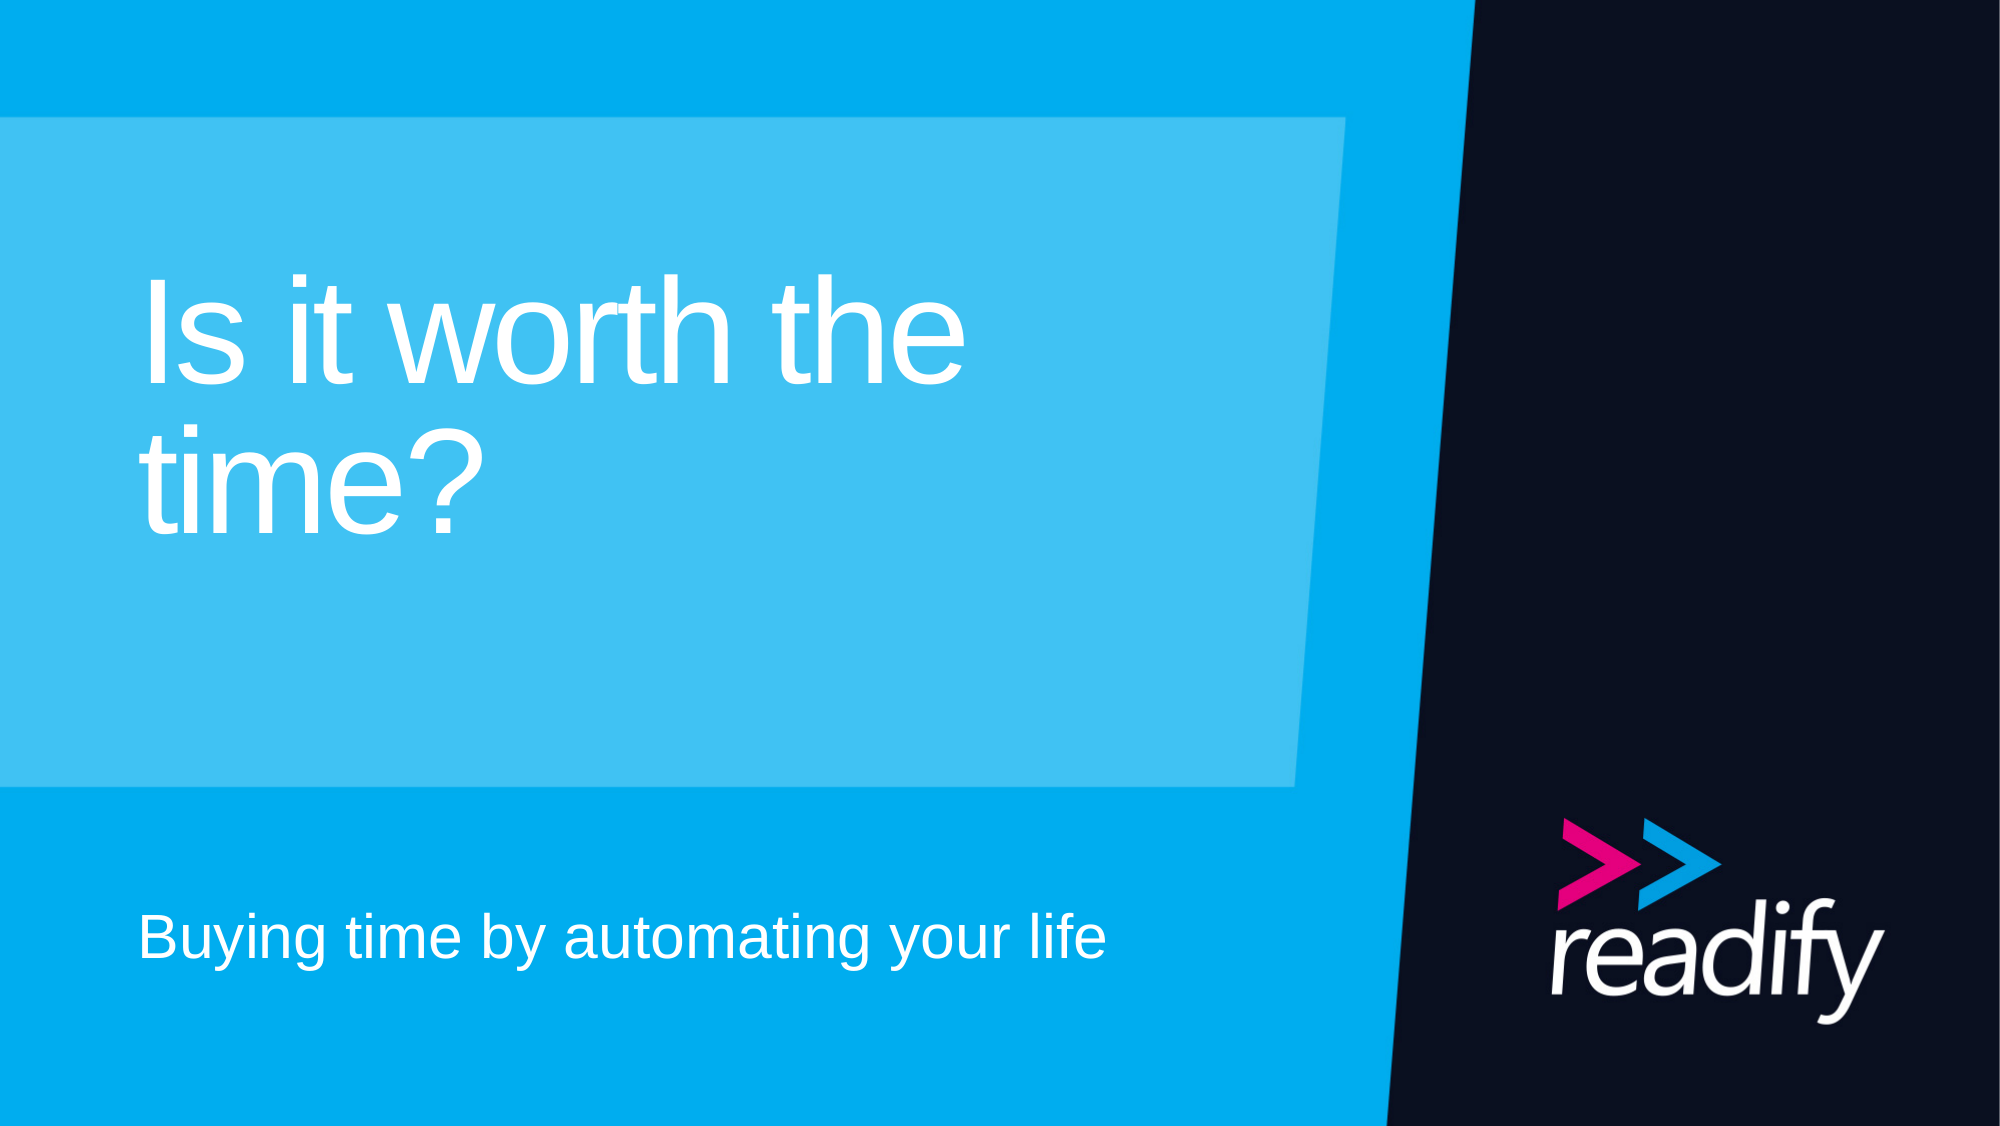

# Is it worth the time?
Buying time by automating your life